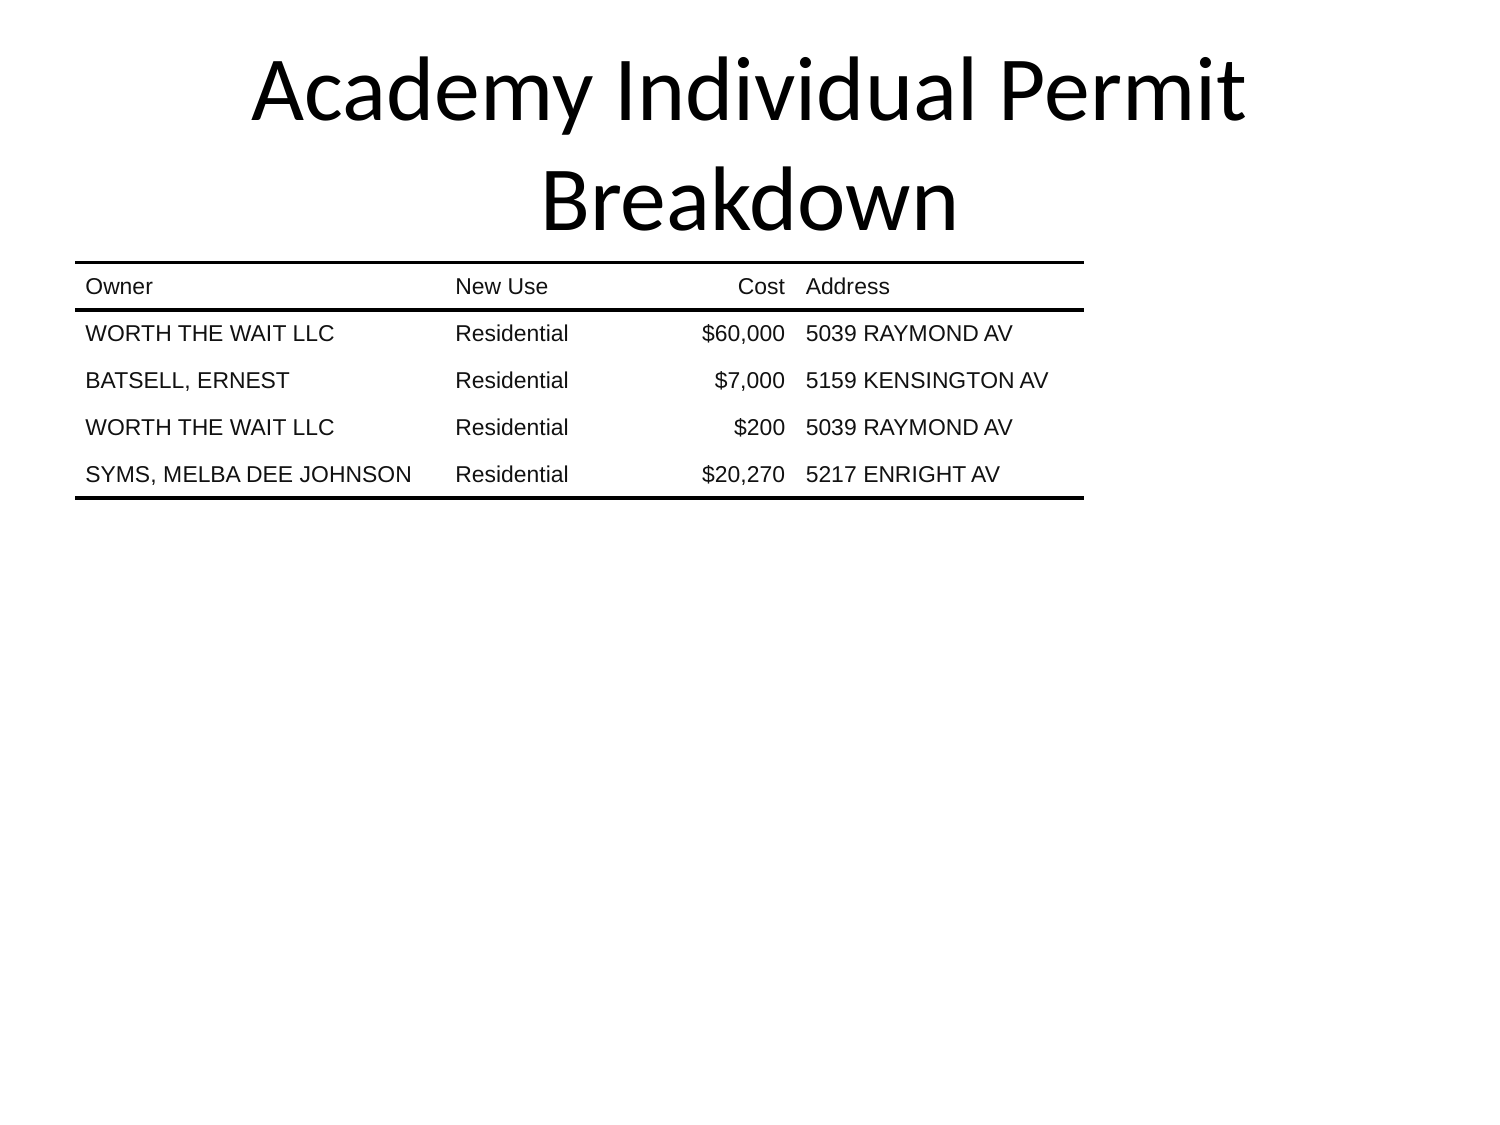

# Academy Individual Permit Breakdown
| Owner | New Use | Cost | Address |
| --- | --- | --- | --- |
| WORTH THE WAIT LLC | Residential | $60,000 | 5039 RAYMOND AV |
| BATSELL, ERNEST | Residential | $7,000 | 5159 KENSINGTON AV |
| WORTH THE WAIT LLC | Residential | $200 | 5039 RAYMOND AV |
| SYMS, MELBA DEE JOHNSON | Residential | $20,270 | 5217 ENRIGHT AV |